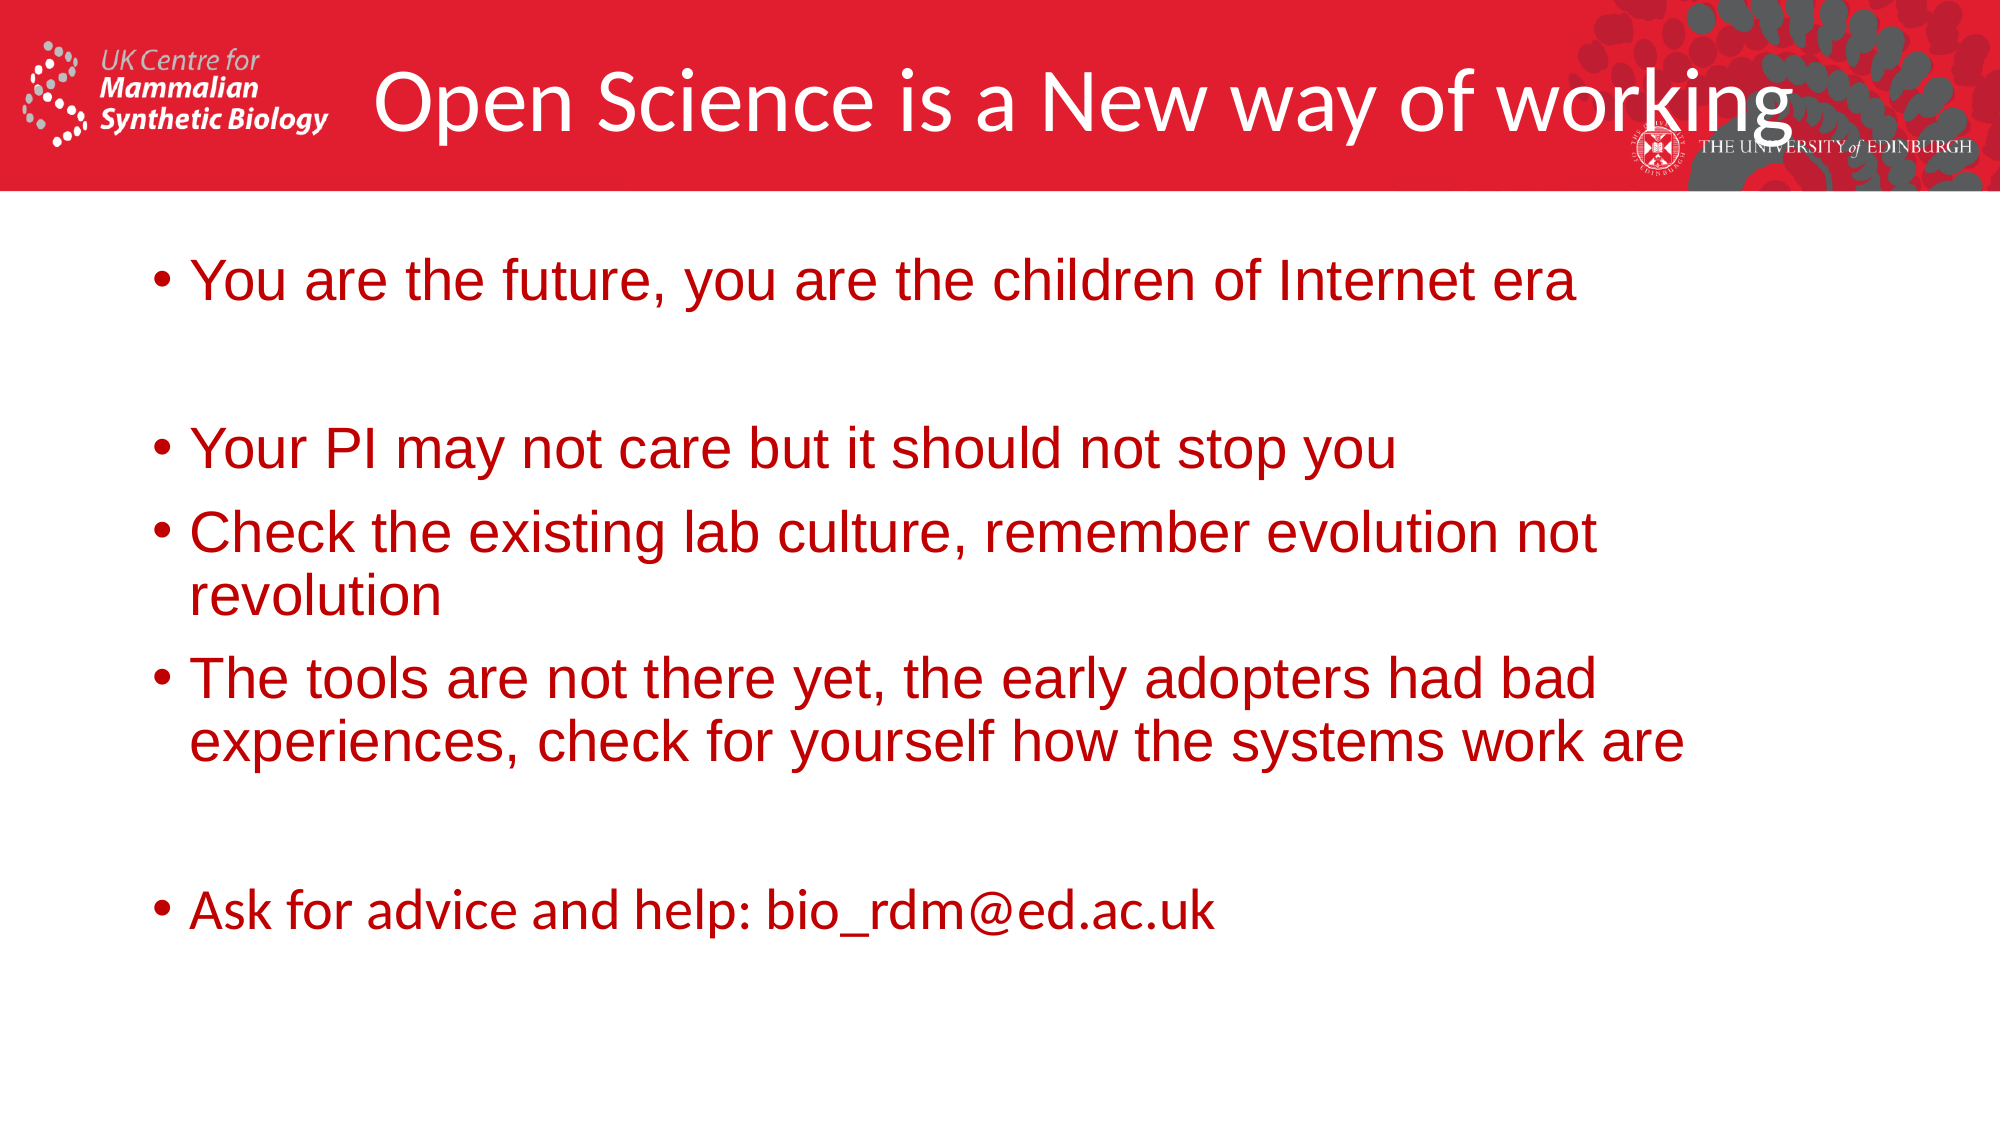

# Open Science is a New way of working
You are the future, you are the children of Internet era

Your PI may not care but it should not stop you
Check the existing lab culture, remember evolution not revolution
The tools are not there yet, the early adopters had bad experiences, check for yourself how the systems work are

Ask for advice and help: bio_rdm@ed.ac.uk